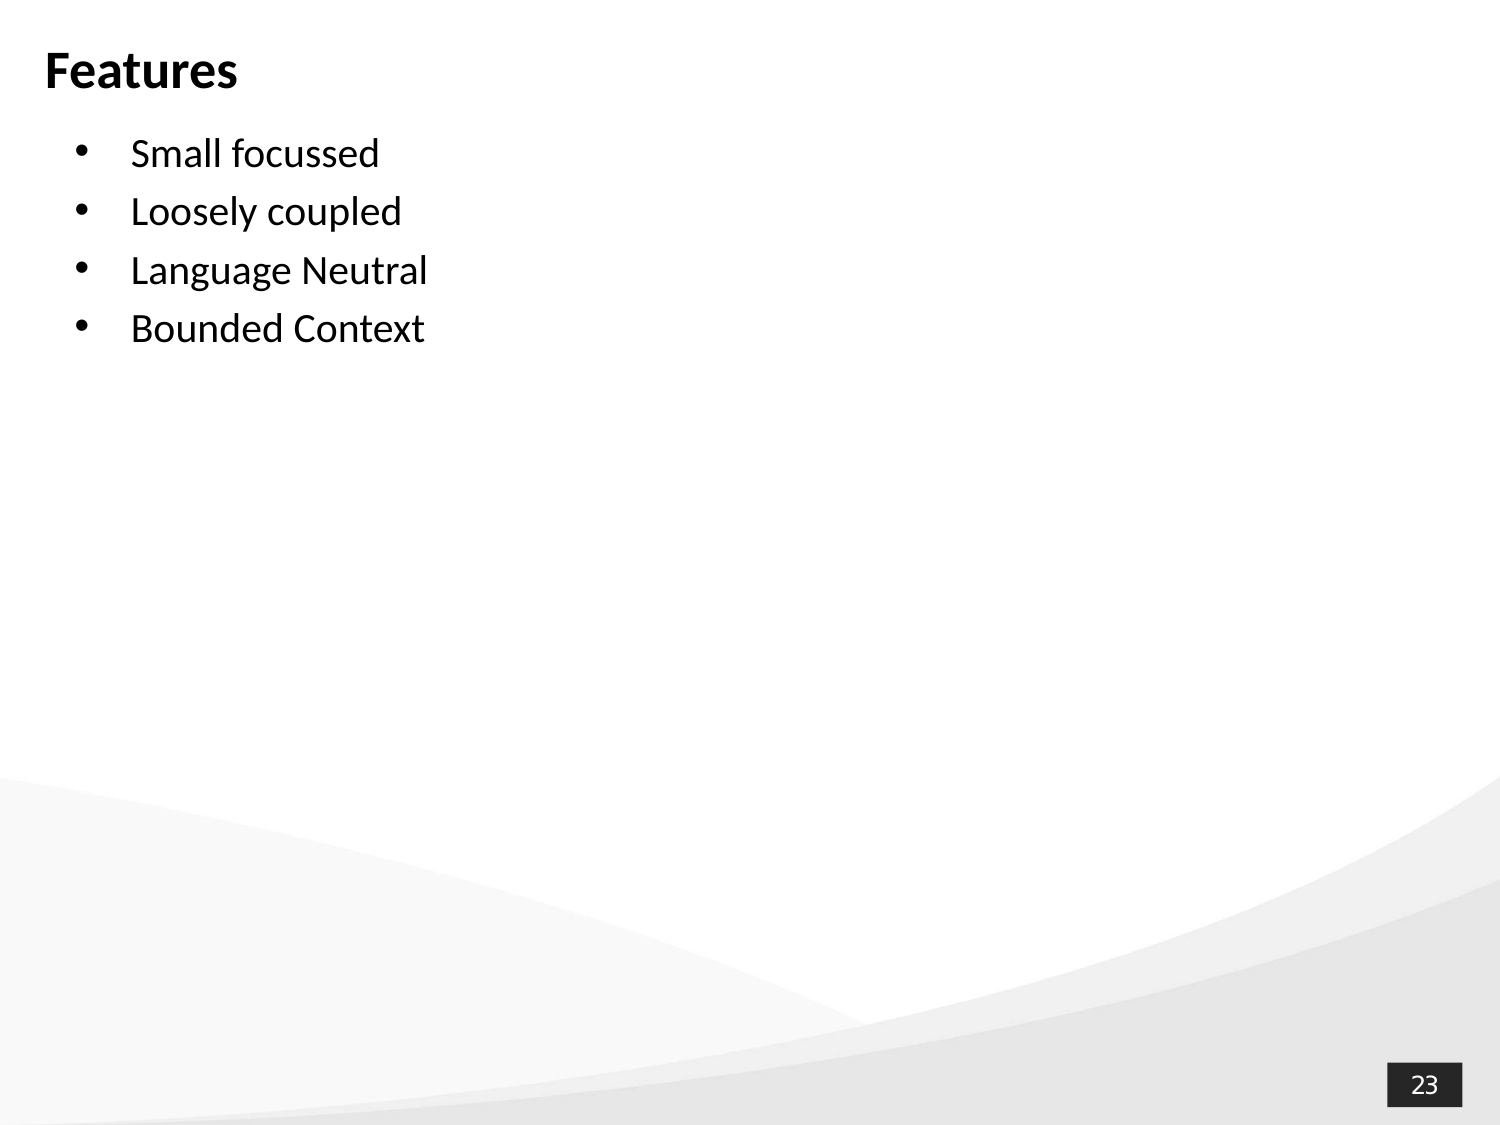

# Features
Small focussed
Loosely coupled
Language Neutral
Bounded Context